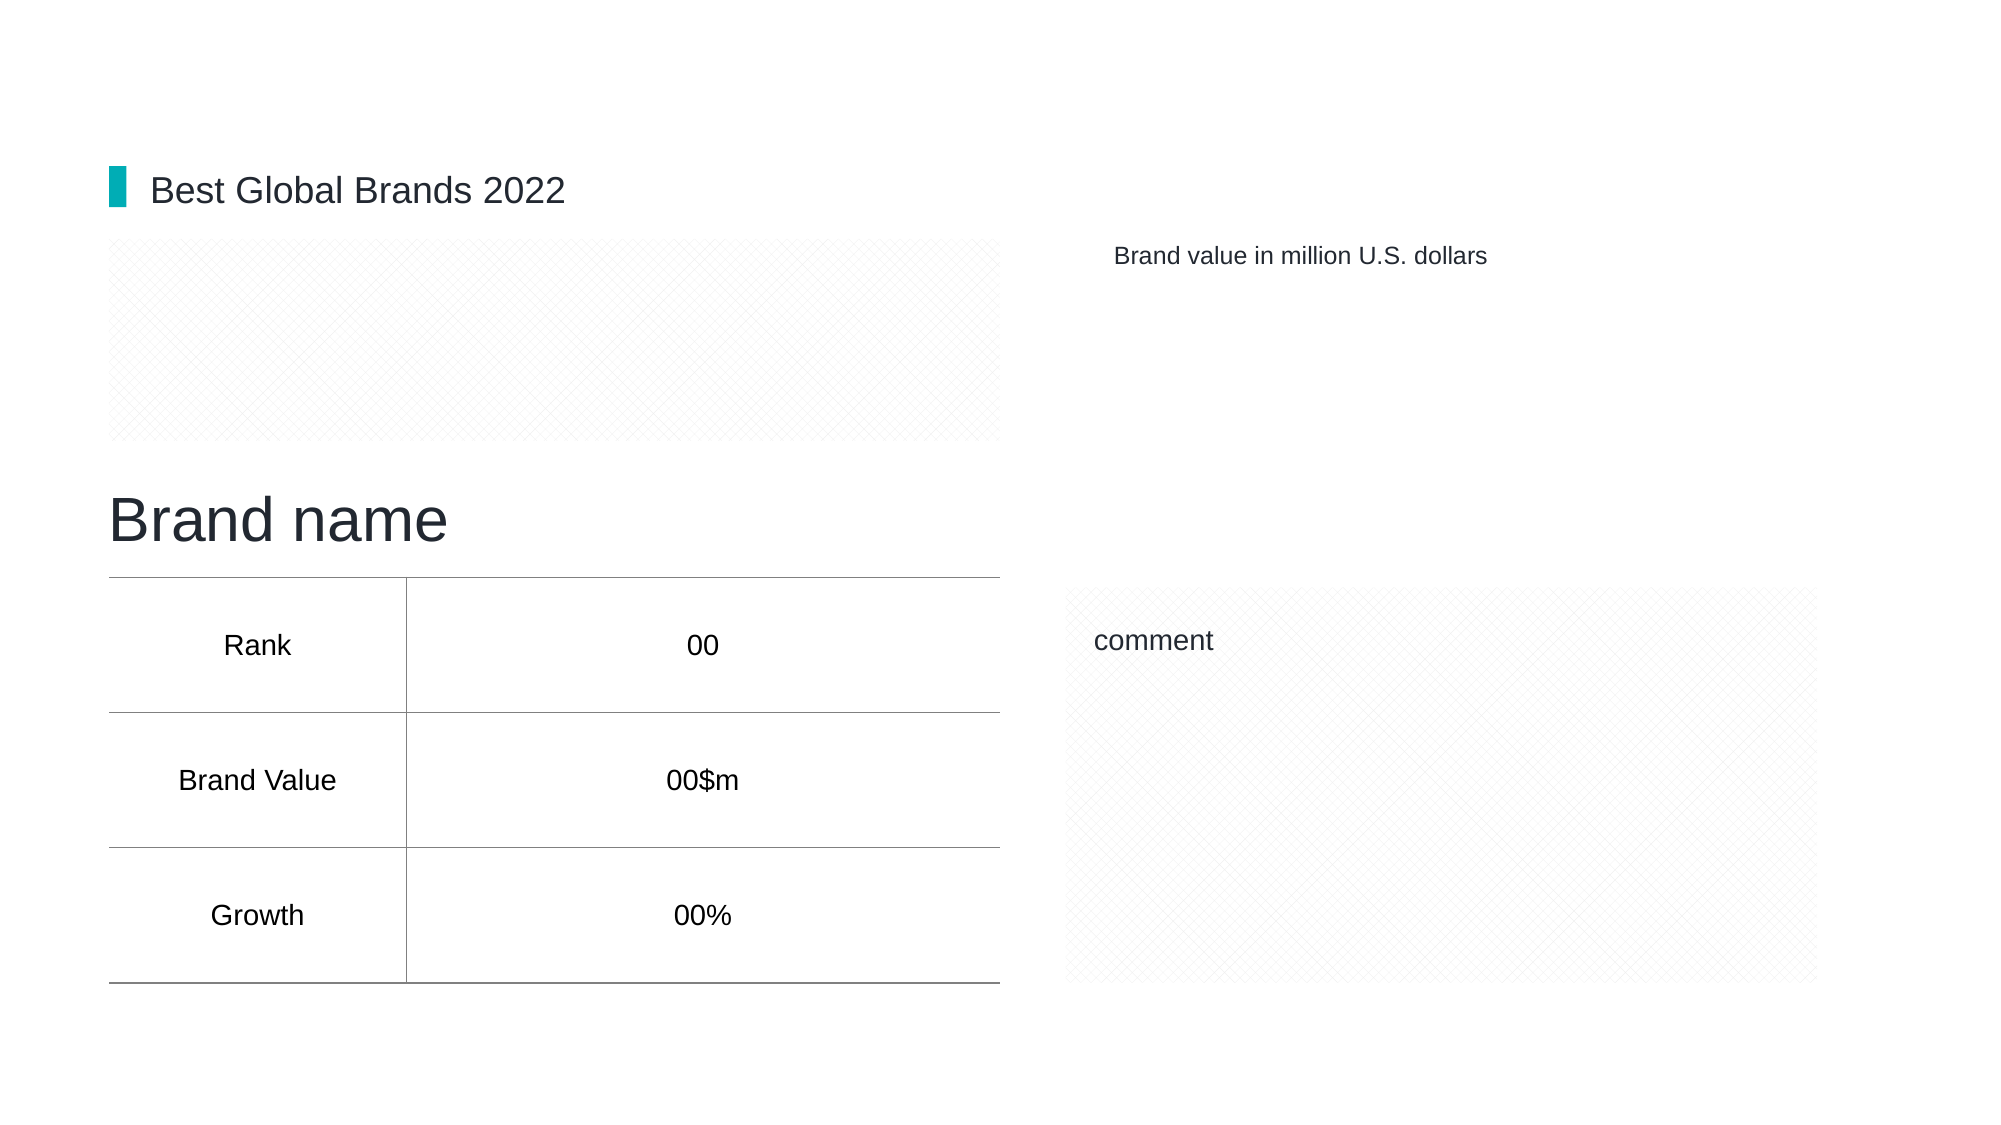

Best Global Brands 2022

Brand value in million U.S. dollars
Brand name
| Rank | 00 |
| --- | --- |
| Brand Value | 00$m |
| Growth | 00% |

comment